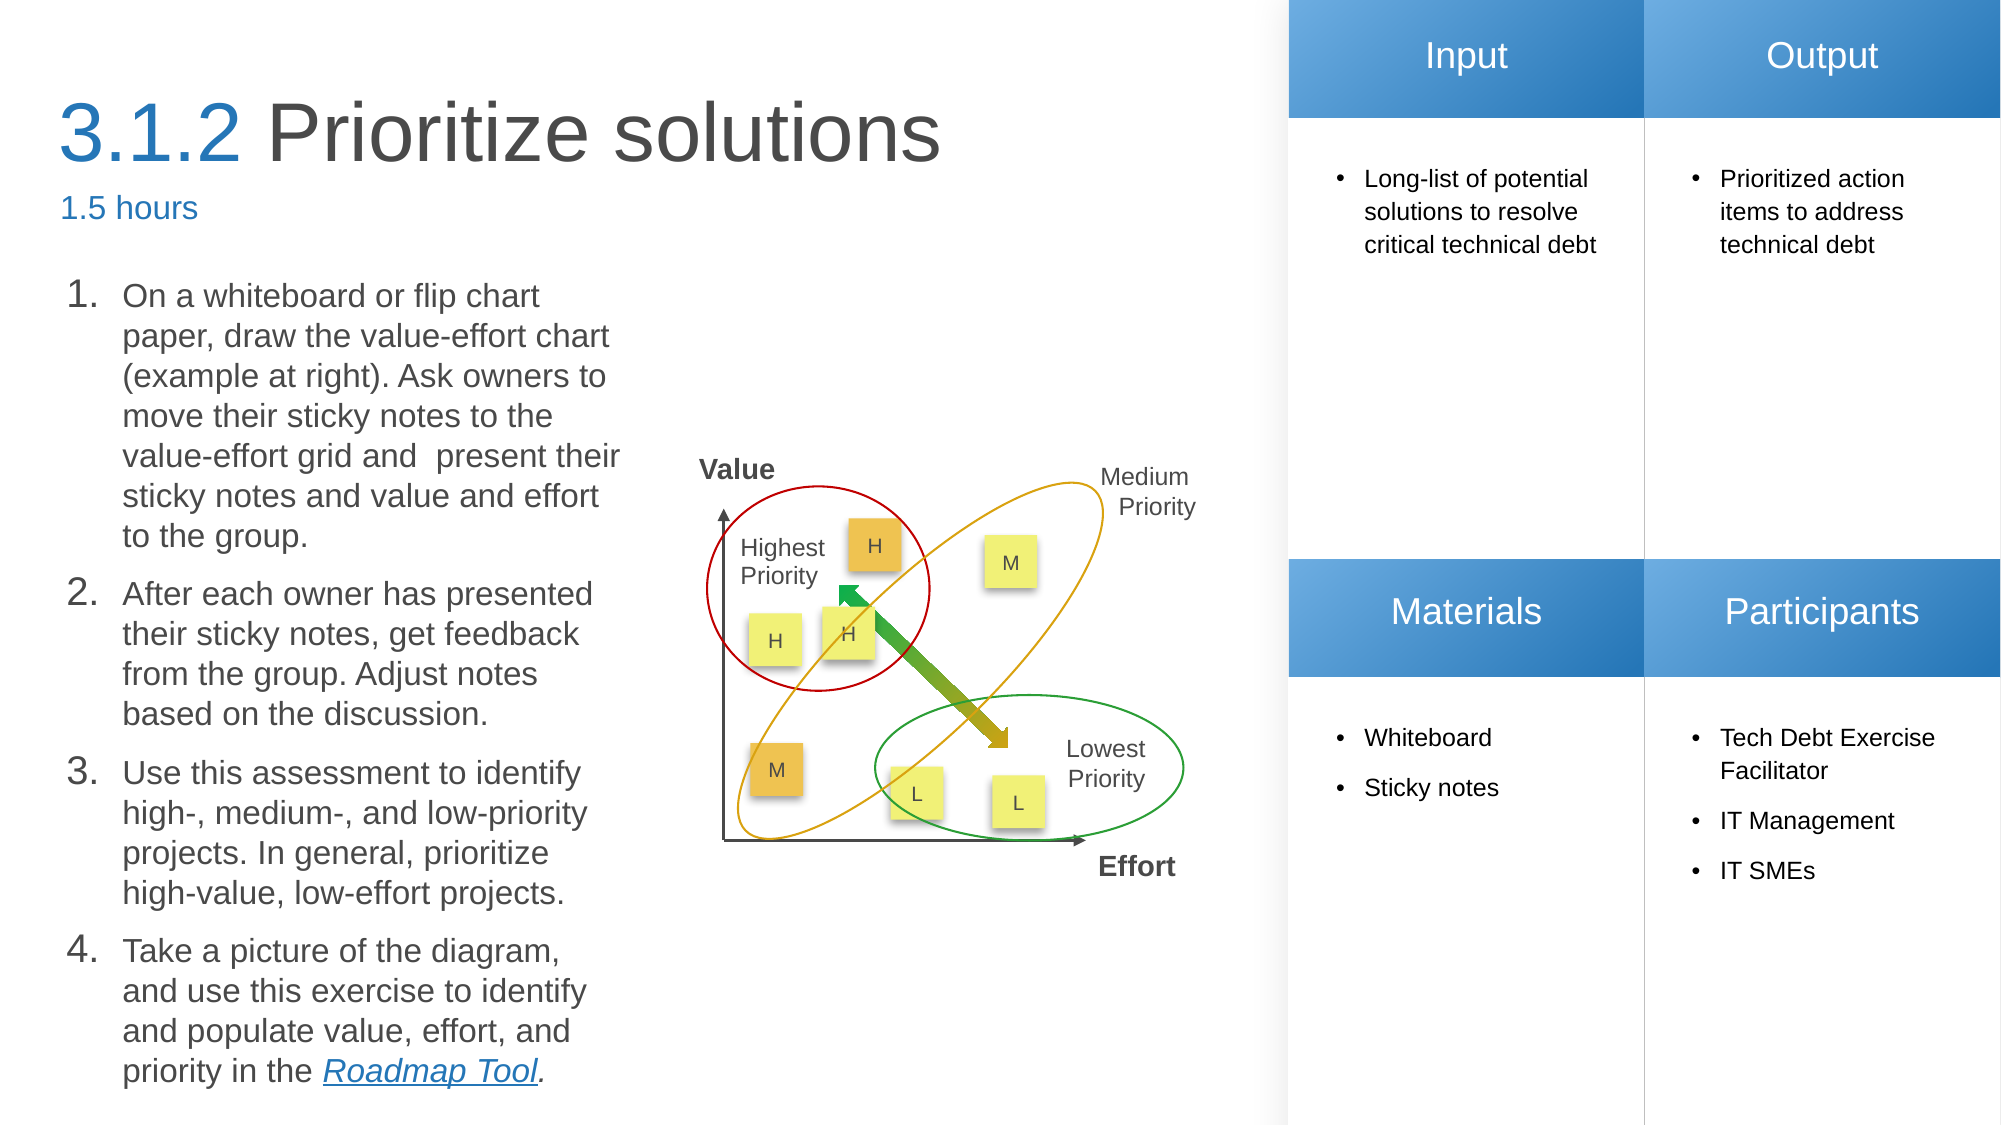

| Input | Output |
| --- | --- |
| Long-list of potential solutions to resolve critical technical debt | Prioritized action items to address technical debt |
| Materials | Participants |
| Whiteboard Sticky notes | Tech Debt Exercise Facilitator IT Management IT SMEs |
# 3.1.2 Prioritize solutions
1.5 hours
On a whiteboard or flip chart paper, draw the value-effort chart (example at right). Ask owners to move their sticky notes to the value-effort grid and  present their sticky notes and value and effort to the group.
After each owner has presented their sticky notes, get feedback from the group. Adjust notes based on the discussion.
Use this assessment to identify high-, medium-, and low-priority projects. In general, prioritize high-value, low-effort projects.
Take a picture of the diagram, and use this exercise to identify and populate value, effort, and priority in the Roadmap Tool.

Value
Effort
Medium
Priority

H
| Highest Priority |  |
| --- | --- |
|  |  |
M

H
H

Lowest
Priority
M
L
L